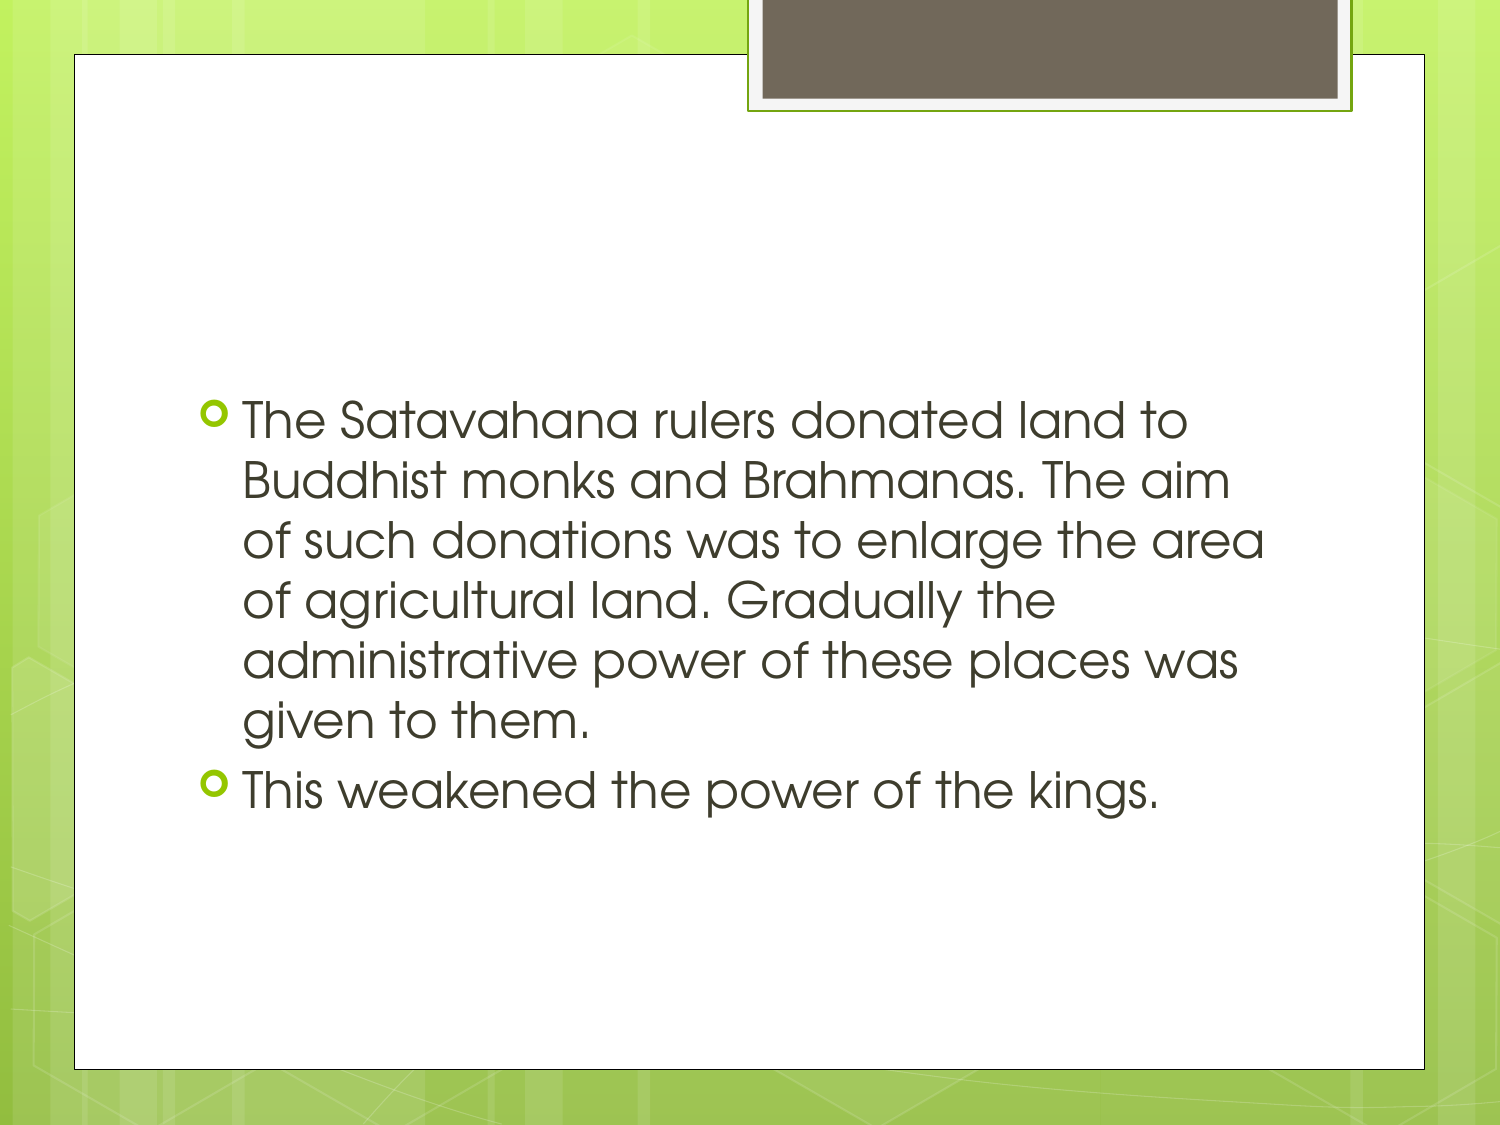

#
The Satavahana rulers donated land to Buddhist monks and Brahmanas. The aim of such donations was to enlarge the area of agricultural land. Gradually the administrative power of these places was given to them.
This weakened the power of the kings.